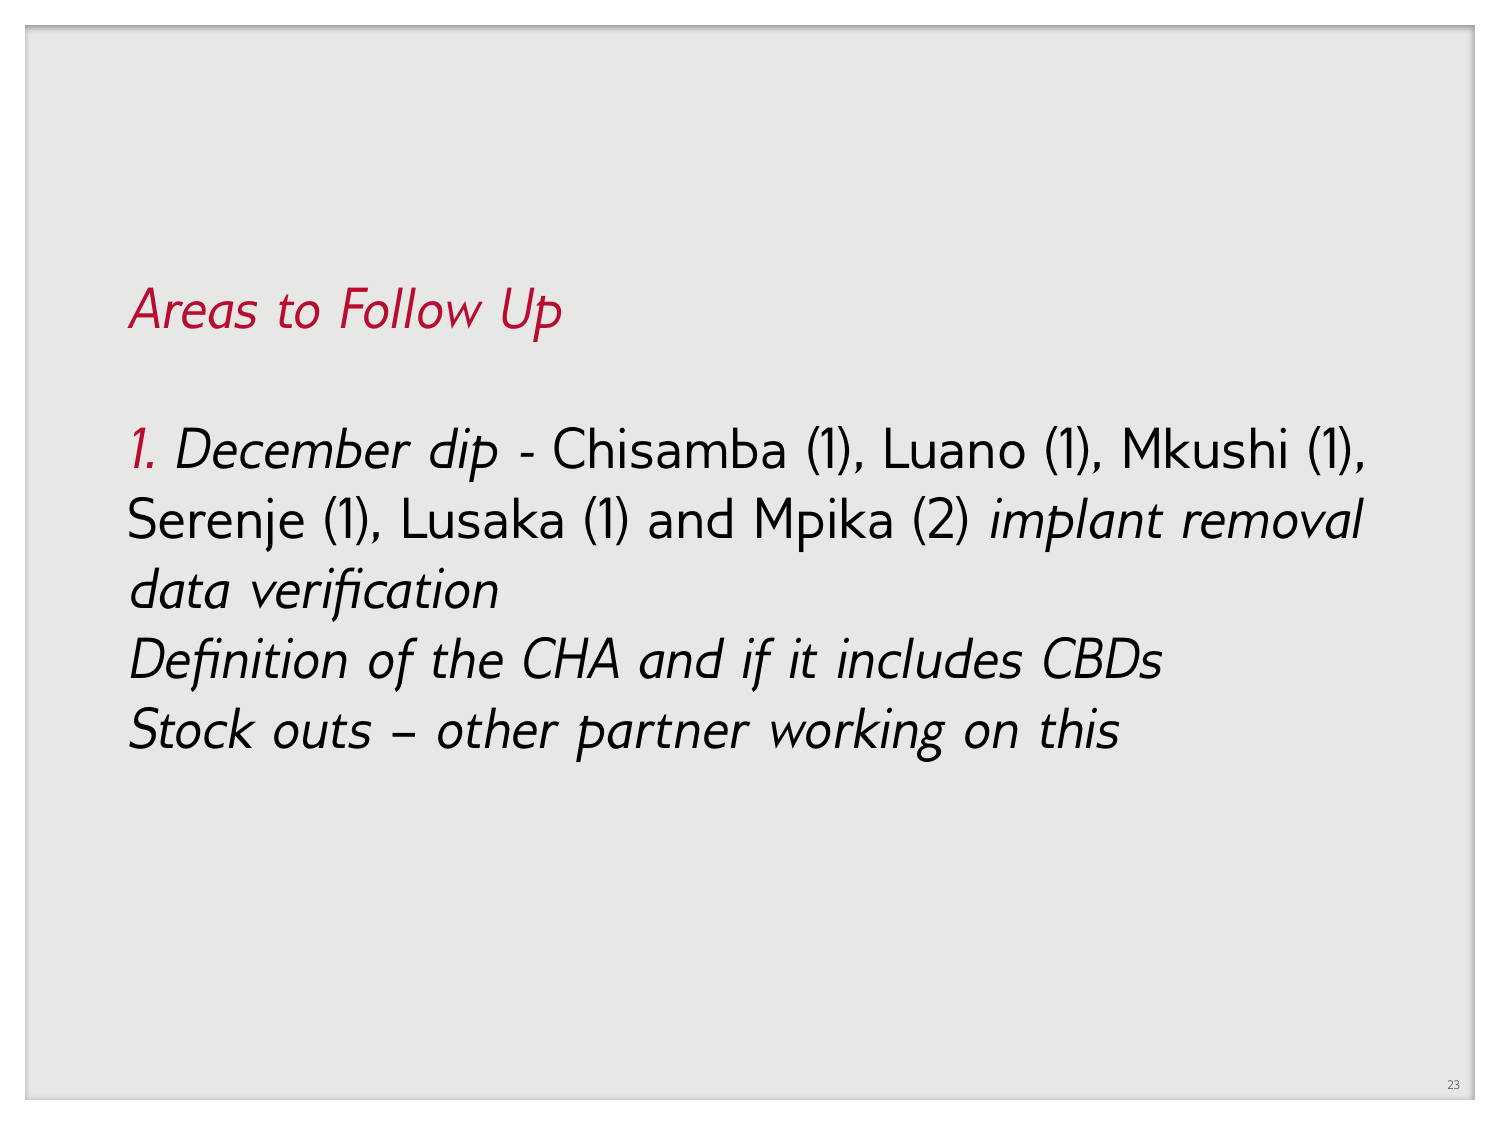

# Areas to Follow Up 1. December dip - Chisamba (1), Luano (1), Mkushi (1), Serenje (1), Lusaka (1) and Mpika (2) implant removal data verification Definition of the CHA and if it includes CBDs Stock outs – other partner working on this
23